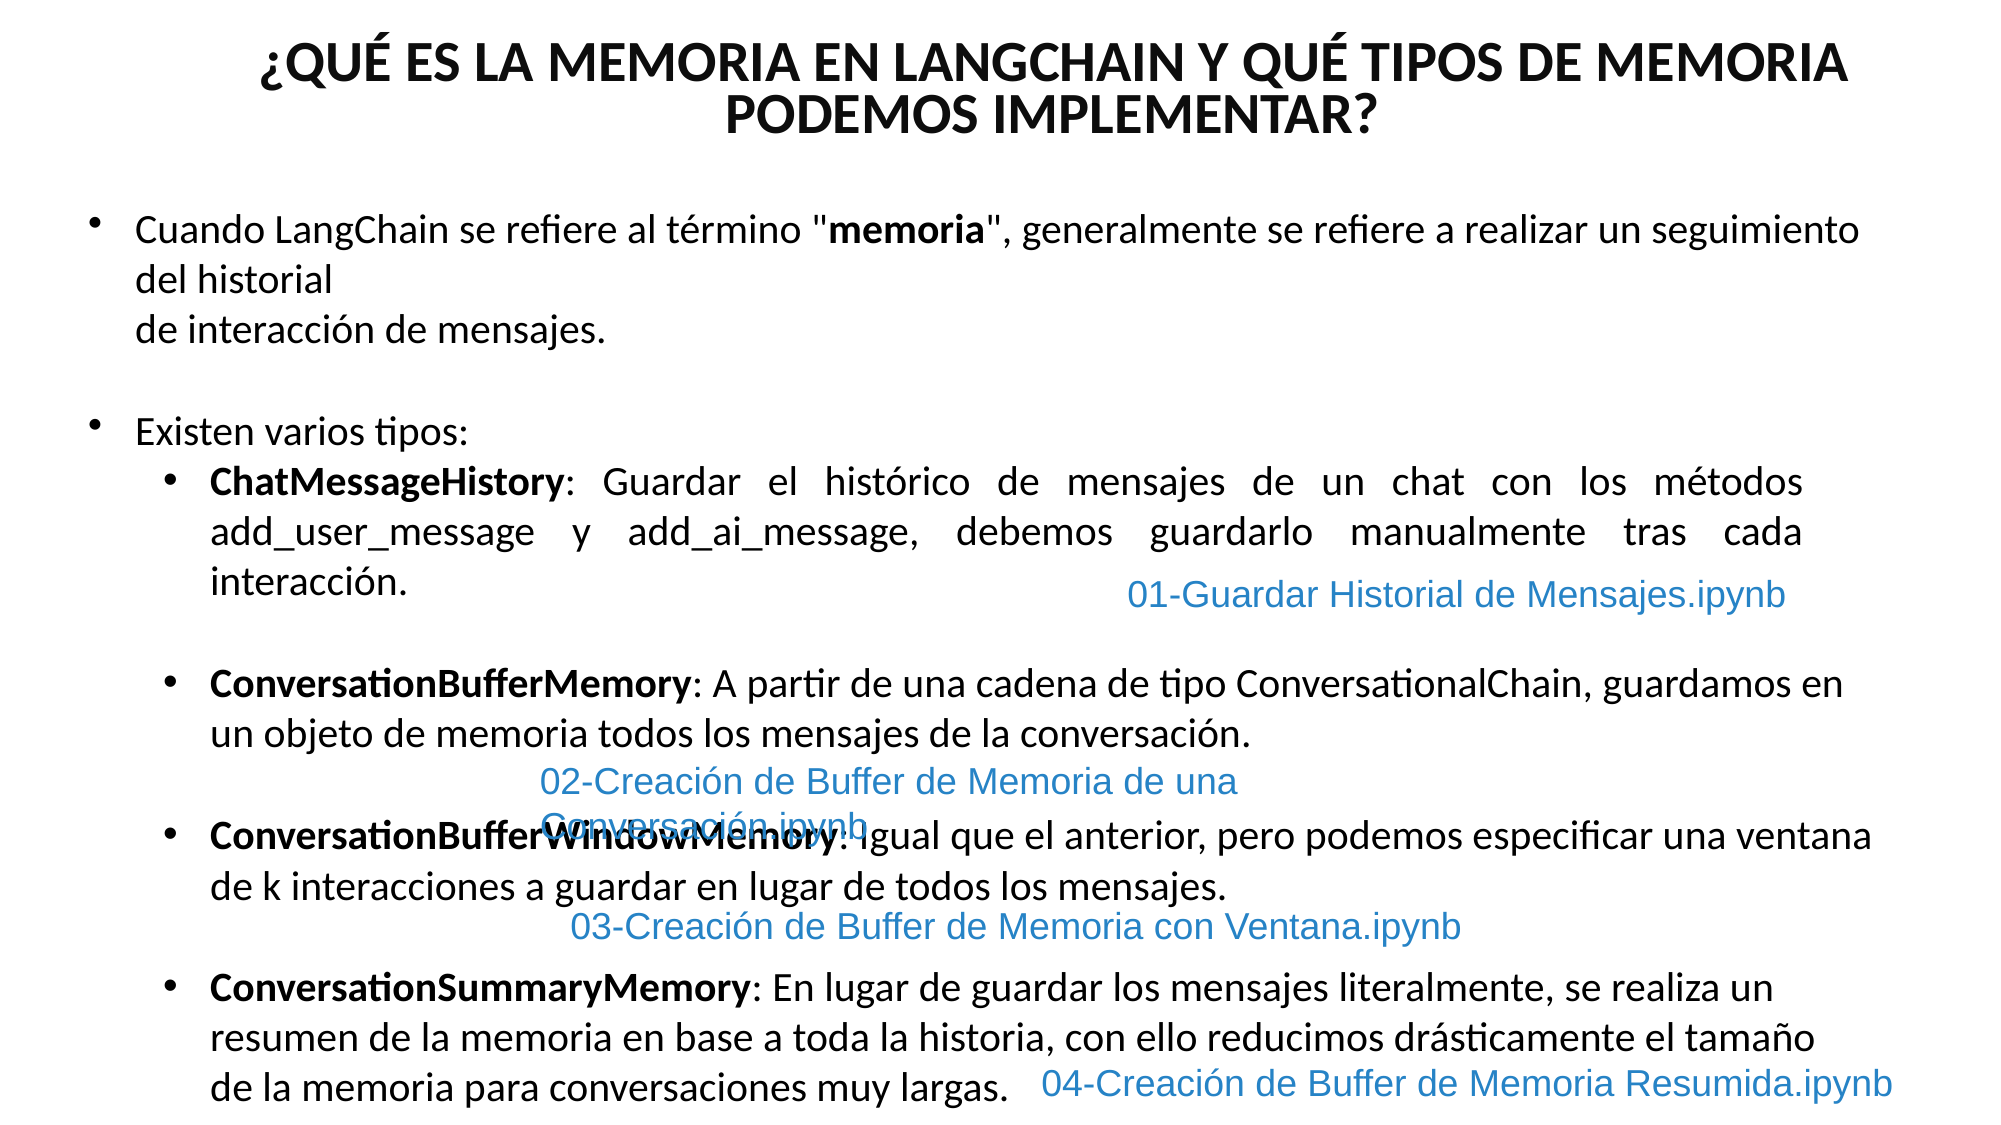

¿Qué es la memoria en Langchain y qué tipos de memoria podemos implementar?
Cuando LangChain se refiere al término "memoria", generalmente se refiere a realizar un seguimiento del historial
de interacción de mensajes.

Existen varios tipos:
ChatMessageHistory: Guardar el histórico de mensajes de un chat con los métodos add_user_message y add_ai_message, debemos guardarlo manualmente tras cada interacción.

ConversationBufferMemory: A partir de una cadena de tipo ConversationalChain, guardamos en un objeto de memoria todos los mensajes de la conversación.

ConversationBufferWindowMemory: Igual que el anterior, pero podemos especificar una ventana de k interacciones a guardar en lugar de todos los mensajes.

ConversationSummaryMemory: En lugar de guardar los mensajes literalmente, se realiza un resumen de la memoria en base a toda la historia, con ello reducimos drásticamente el tamaño de la memoria para conversaciones muy largas.
01-Guardar Historial de Mensajes.ipynb
02-Creación de Buffer de Memoria de una Conversación.ipynb
03-Creación de Buffer de Memoria con Ventana.ipynb
04-Creación de Buffer de Memoria Resumida.ipynb